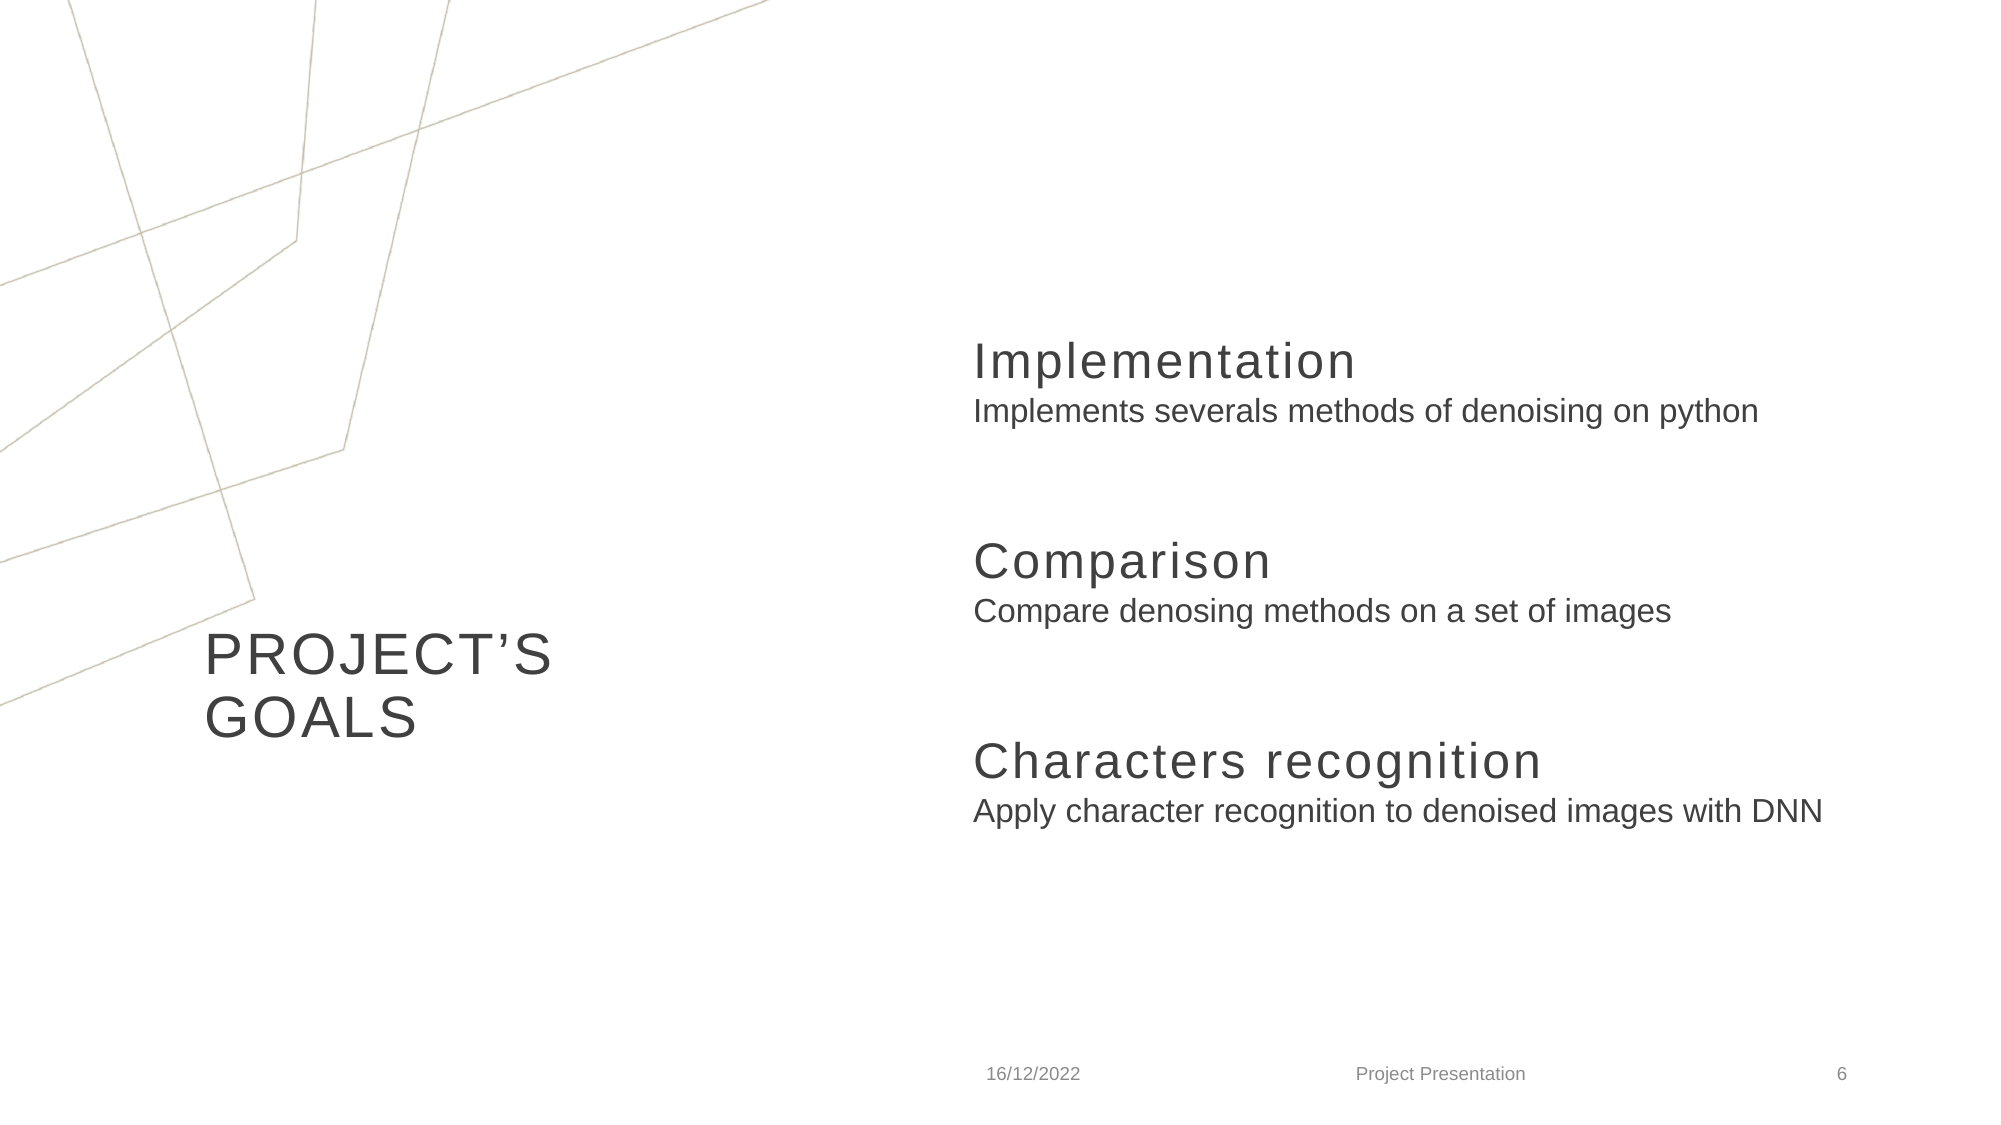

Implementation
Implements severals methods of denoising on python
Comparison
# Project’s goals
Compare denosing methods on a set of images
Characters recognition
Apply character recognition to denoised images with DNN
16/12/2022
Project Presentation
6